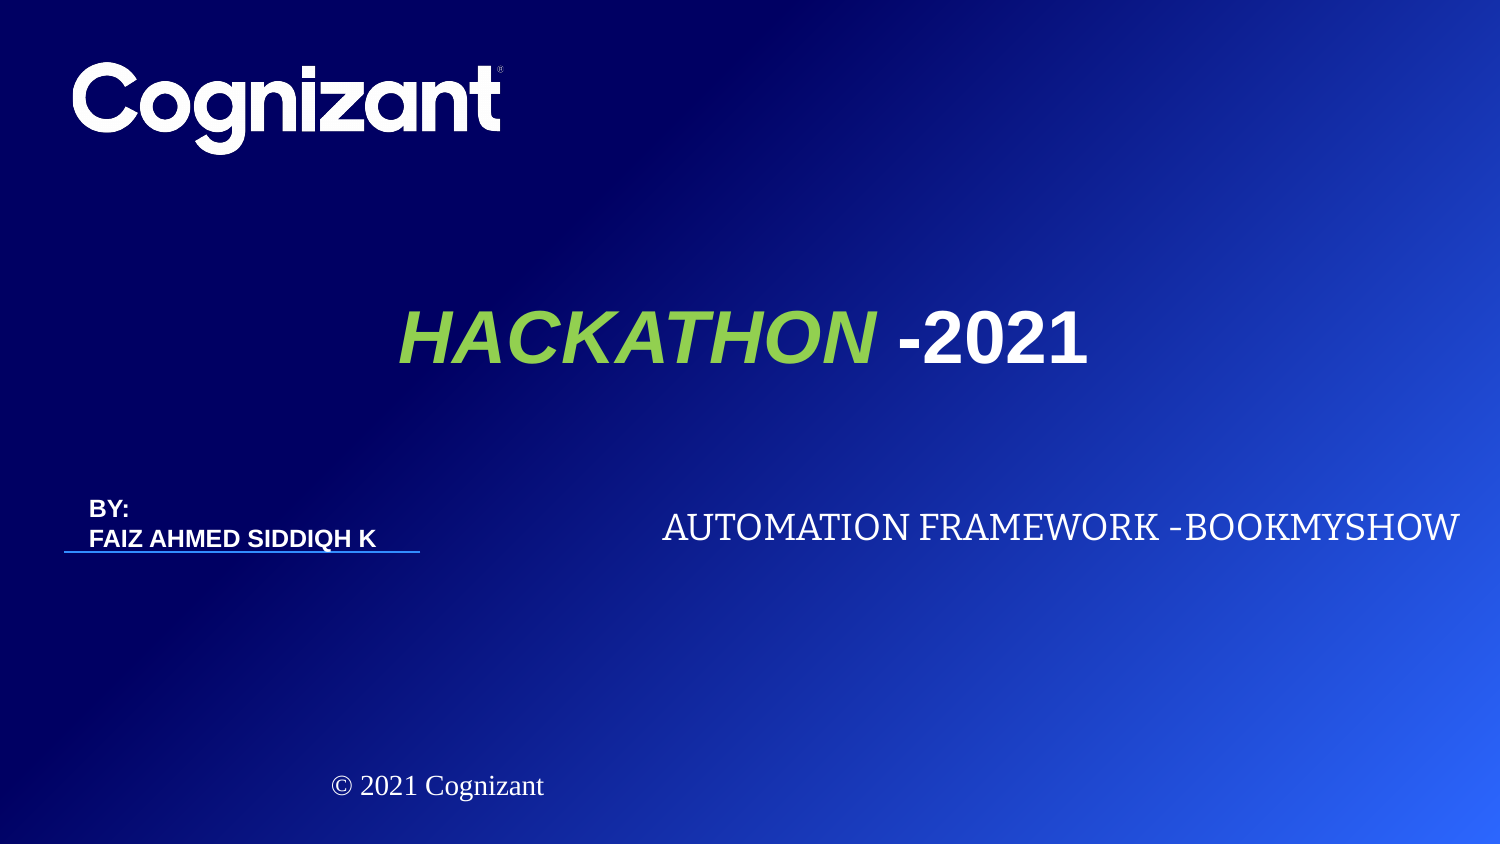

# HACKATHON -2021
AUTOMATION FRAMEWORK -BOOKMYSHOW
BY:
FAIZ AHMED SIDDIQH K

© 2021 Cognizant